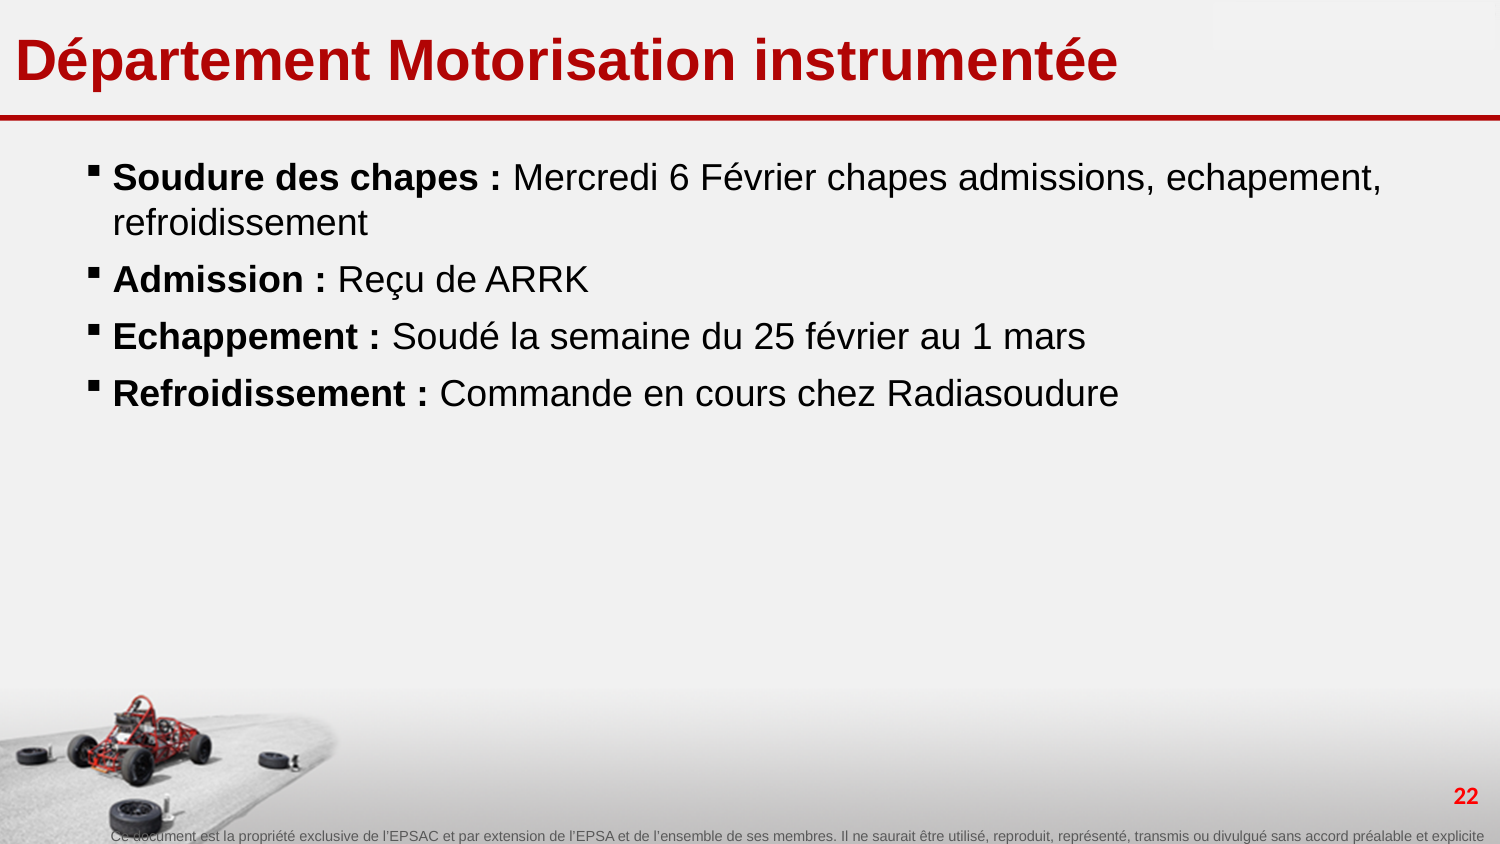

# Département Motorisation instrumentée
Soudure des chapes : Mercredi 6 Février chapes admissions, echapement, refroidissement
Admission : Reçu de ARRK
Echappement : Soudé la semaine du 25 février au 1 mars
Refroidissement : Commande en cours chez Radiasoudure

22